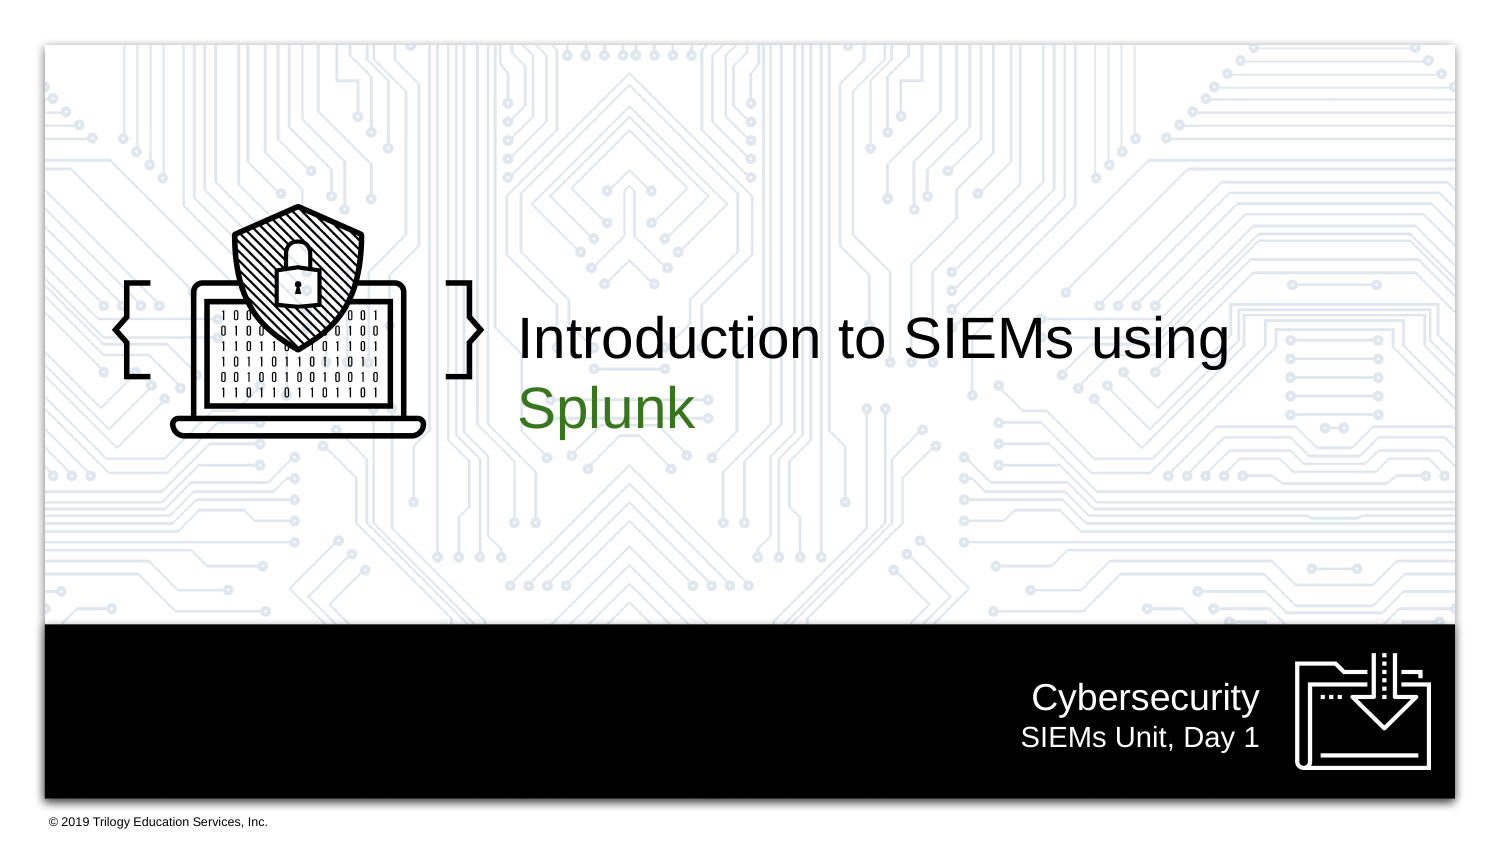

Introduction to SIEMs using Splunk
# SIEMs Unit, Day 1